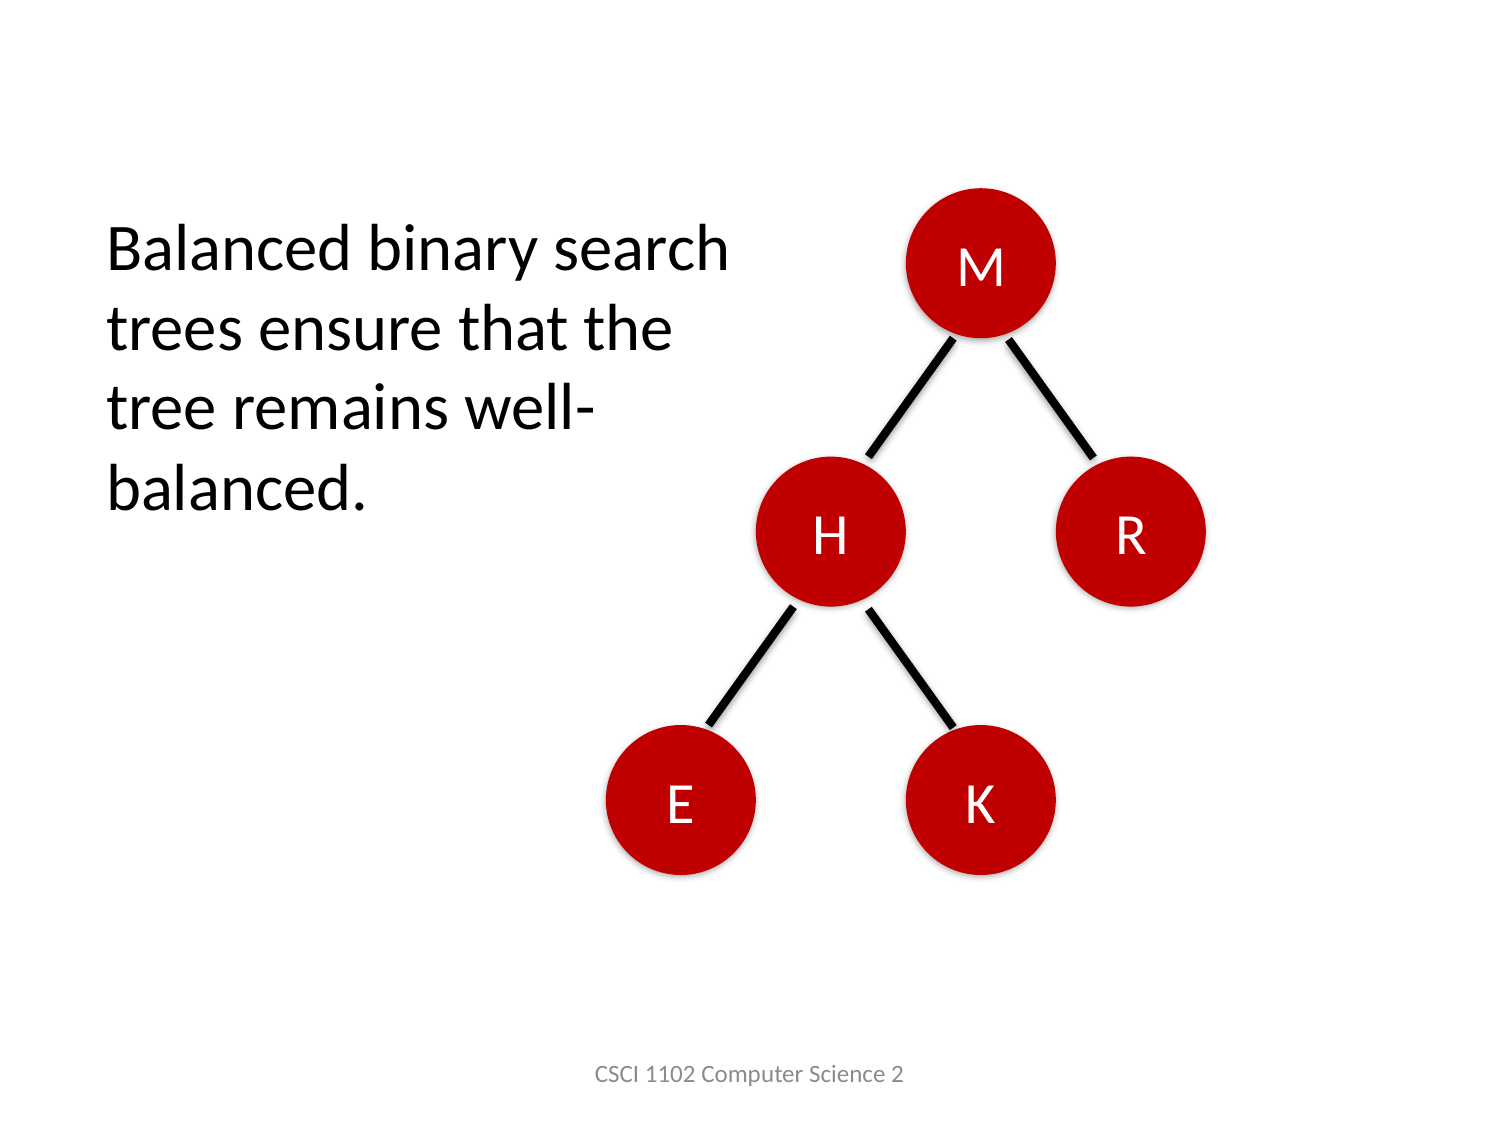

M
H
R
E
K
Balanced binary search trees ensure that the tree remains well-balanced.
CSCI 1102 Computer Science 2